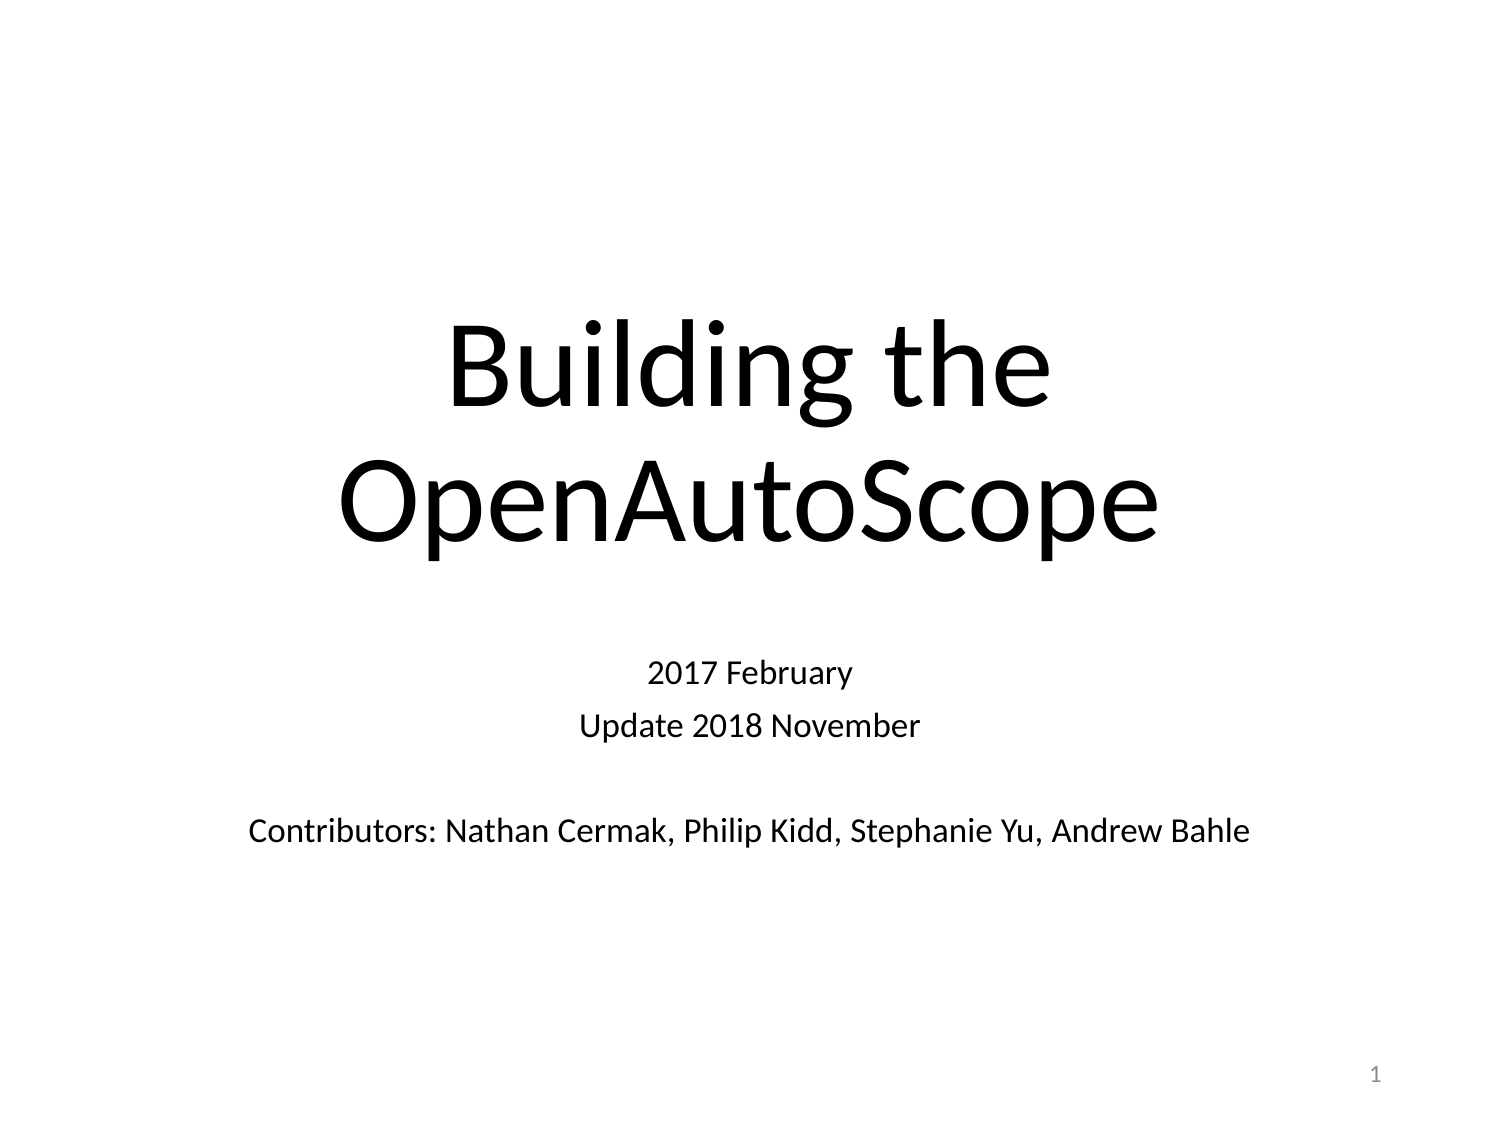

# Building the OpenAutoScope

2017 February
Update 2018 November

Contributors: Nathan Cermak, Philip Kidd, Stephanie Yu, Andrew Bahle
1